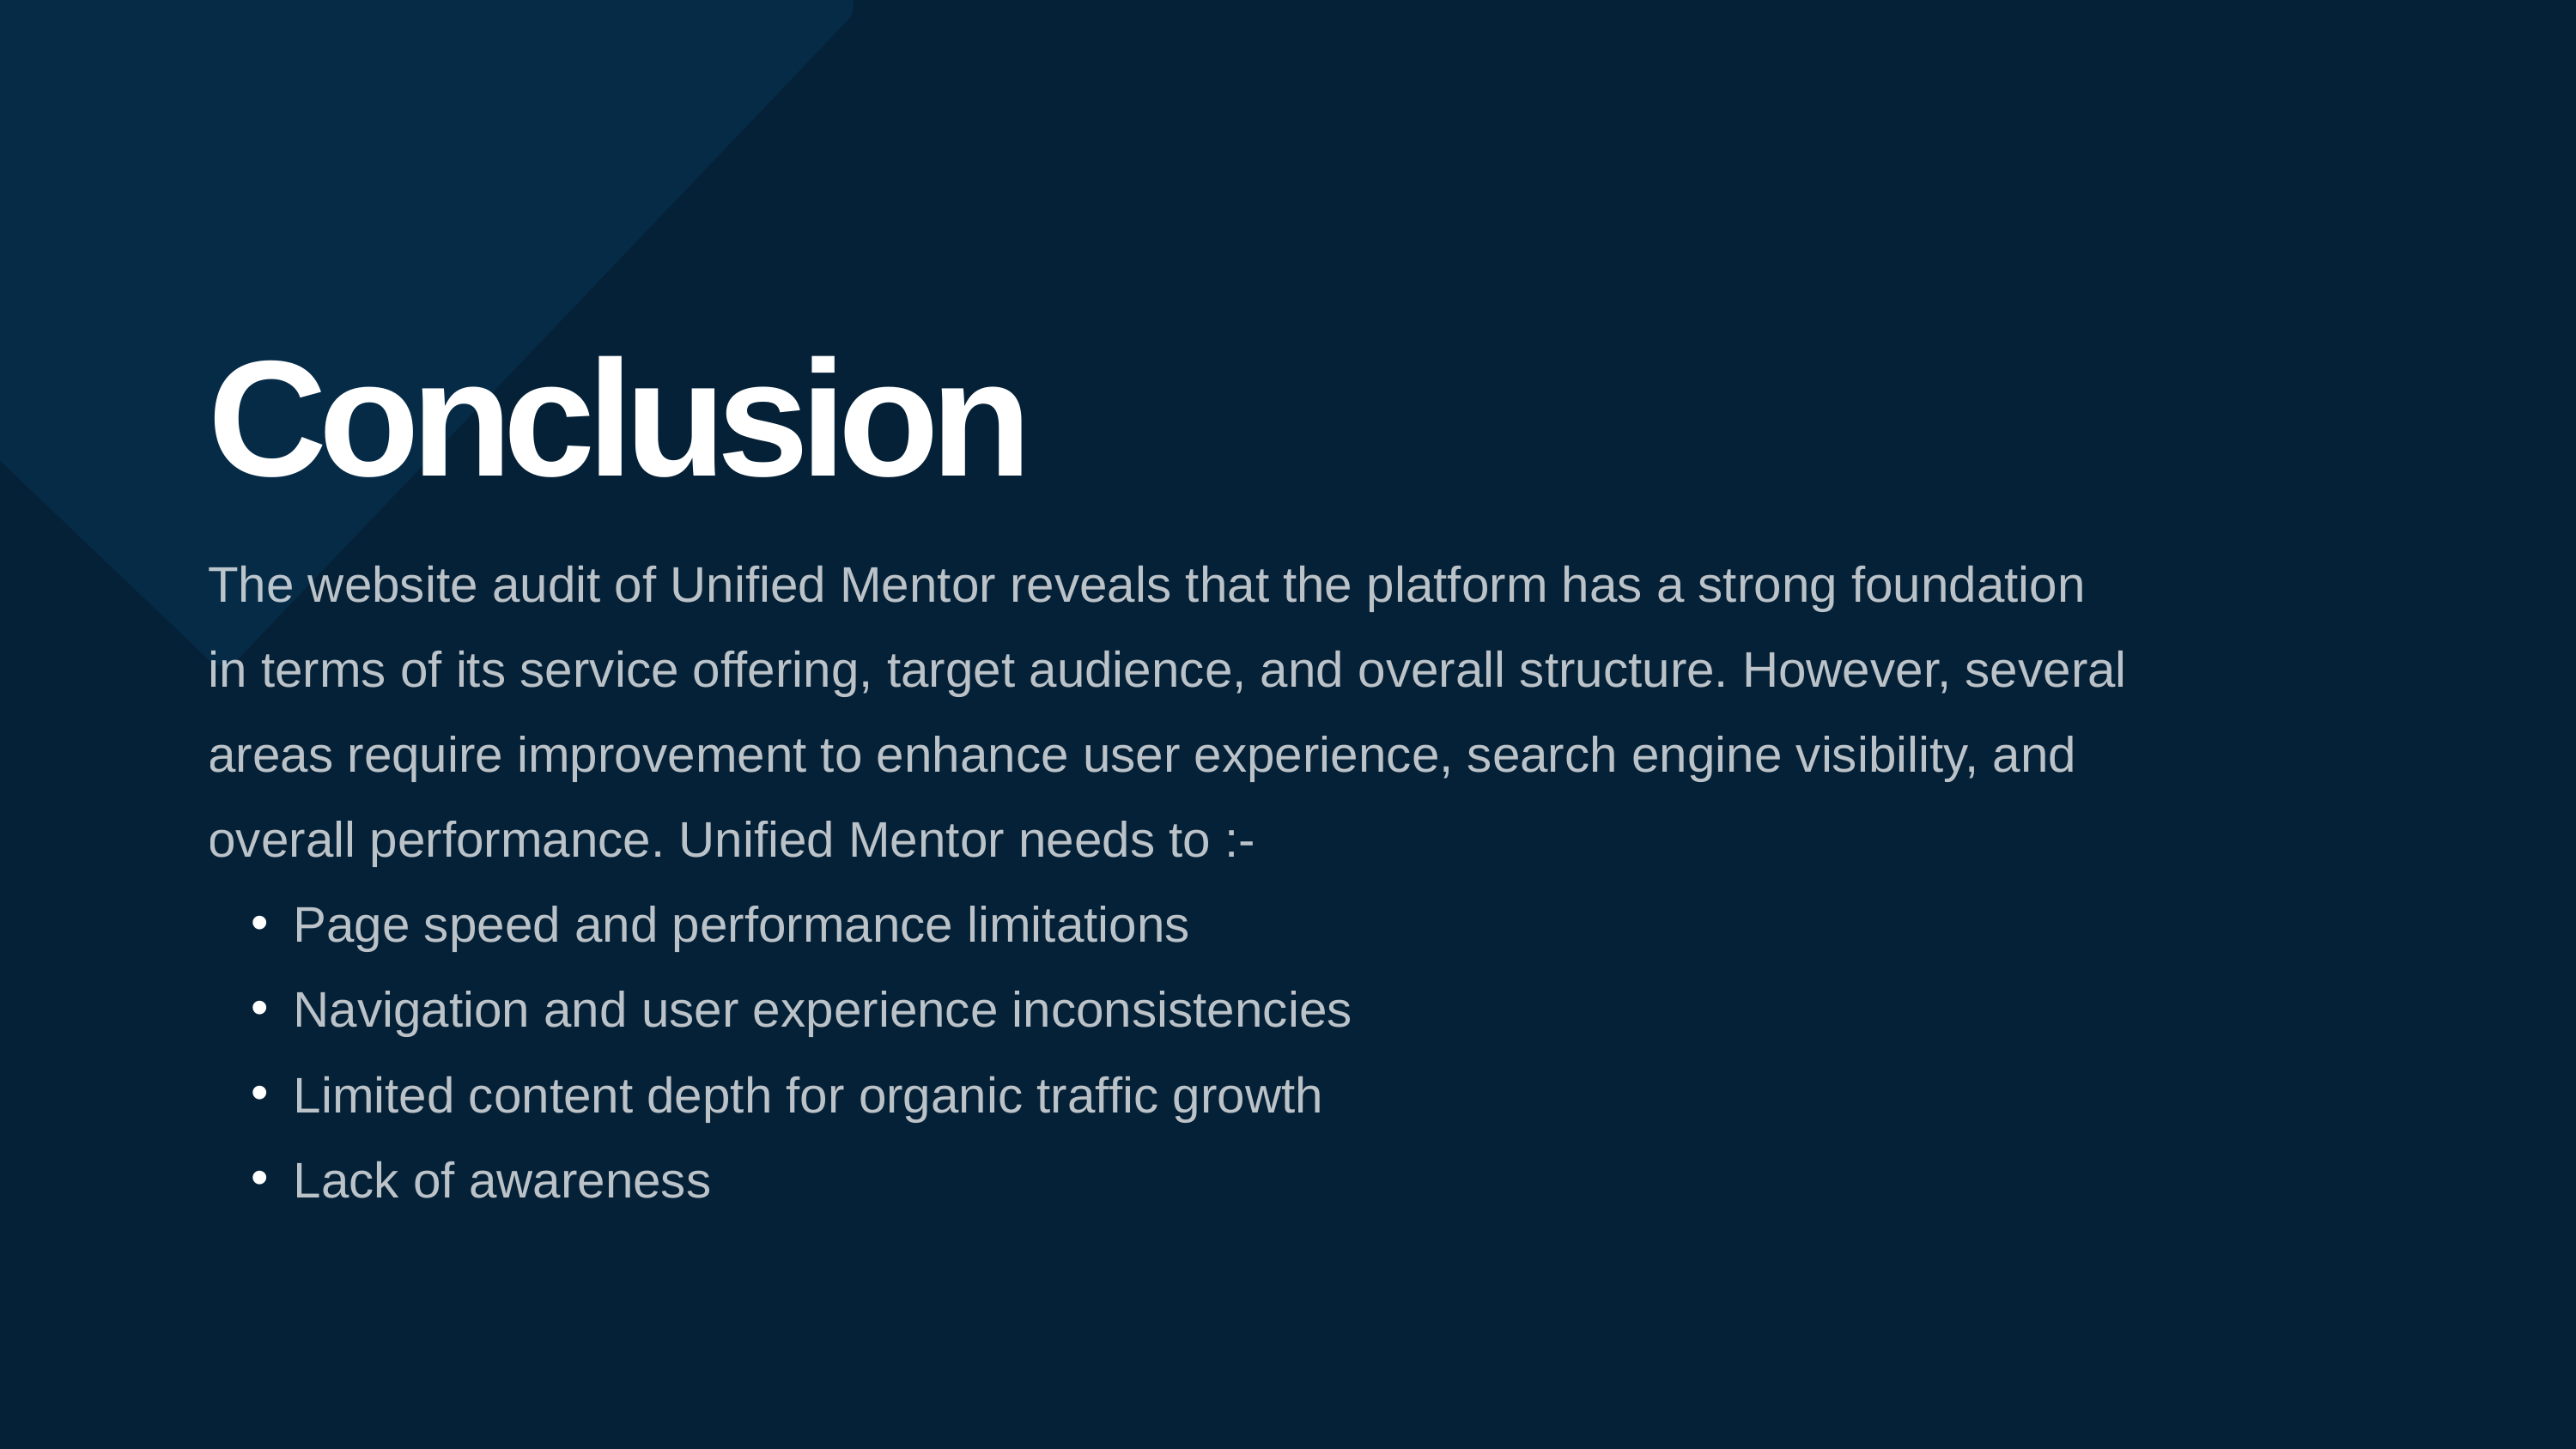

Conclusion
The website audit of Unified Mentor reveals that the platform has a strong foundation in terms of its service offering, target audience, and overall structure. However, several areas require improvement to enhance user experience, search engine visibility, and overall performance. Unified Mentor needs to :-
Page speed and performance limitations
Navigation and user experience inconsistencies
Limited content depth for organic traffic growth
Lack of awareness